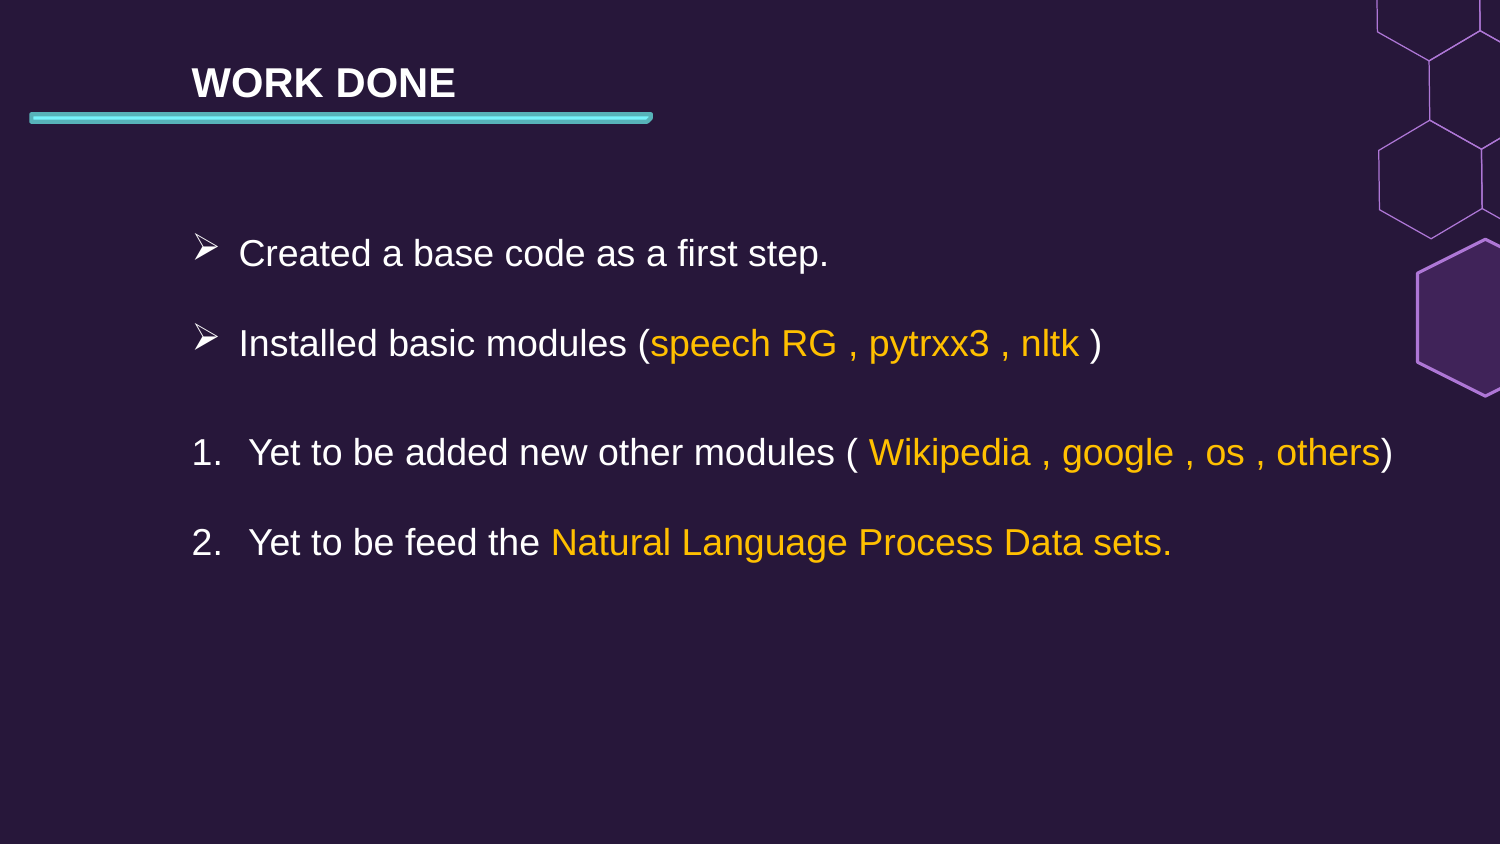

WORK DONE

Created a base code as a first step.

Installed basic modules (speech RG , pytrxx3 , nltk )

Yet to be added new other modules ( Wikipedia , google , os , others)

Yet to be feed the Natural Language Process Data sets.